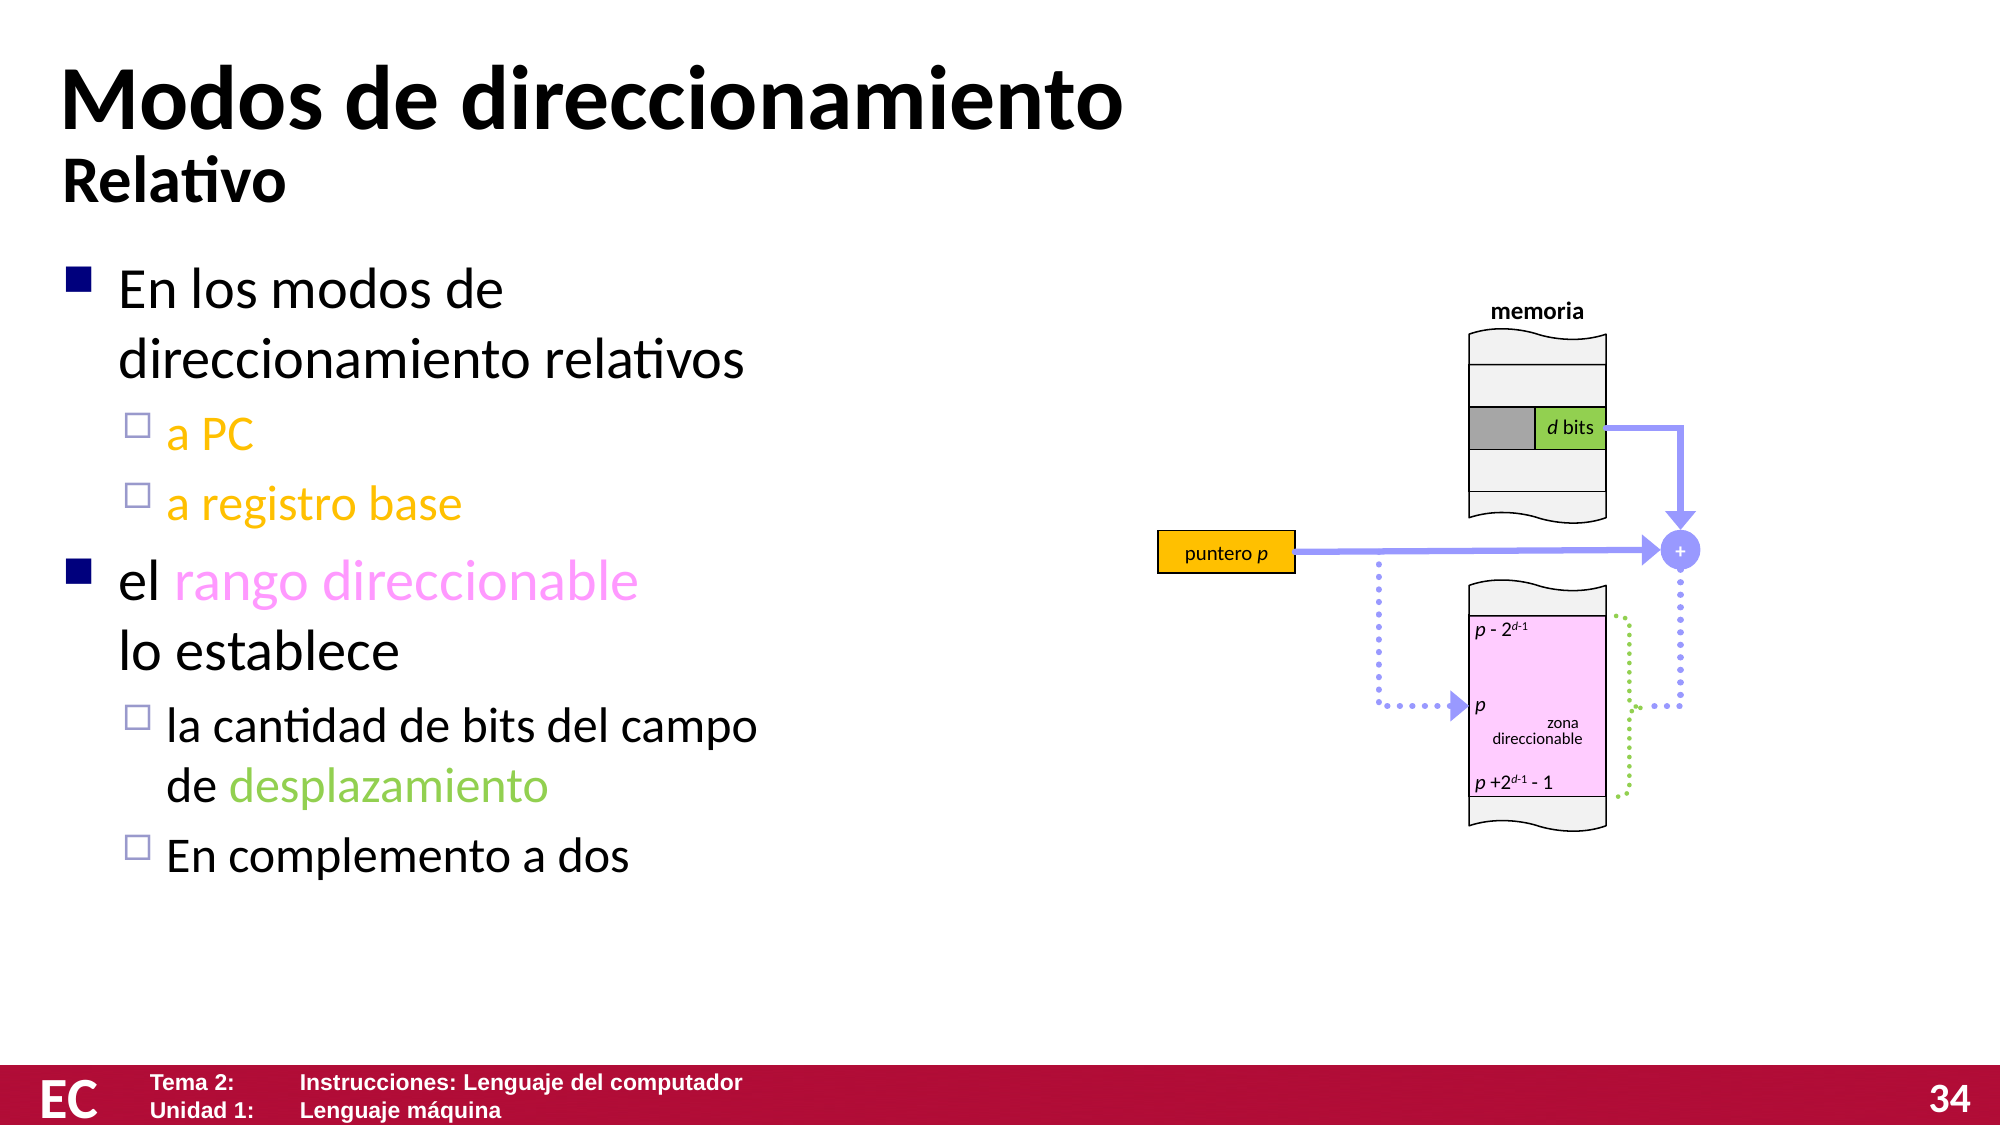

# Modos de direccionamiento
Relativo
En los modos de direccionamiento relativos
a PC
a registro base
el rango direccionable
lo establece
la cantidad de bits del campo
de desplazamiento
En complemento a dos
memoria

d bits

+
puntero p

zona
direccionable

p - 2d-1
p
p +2d-1 - 1